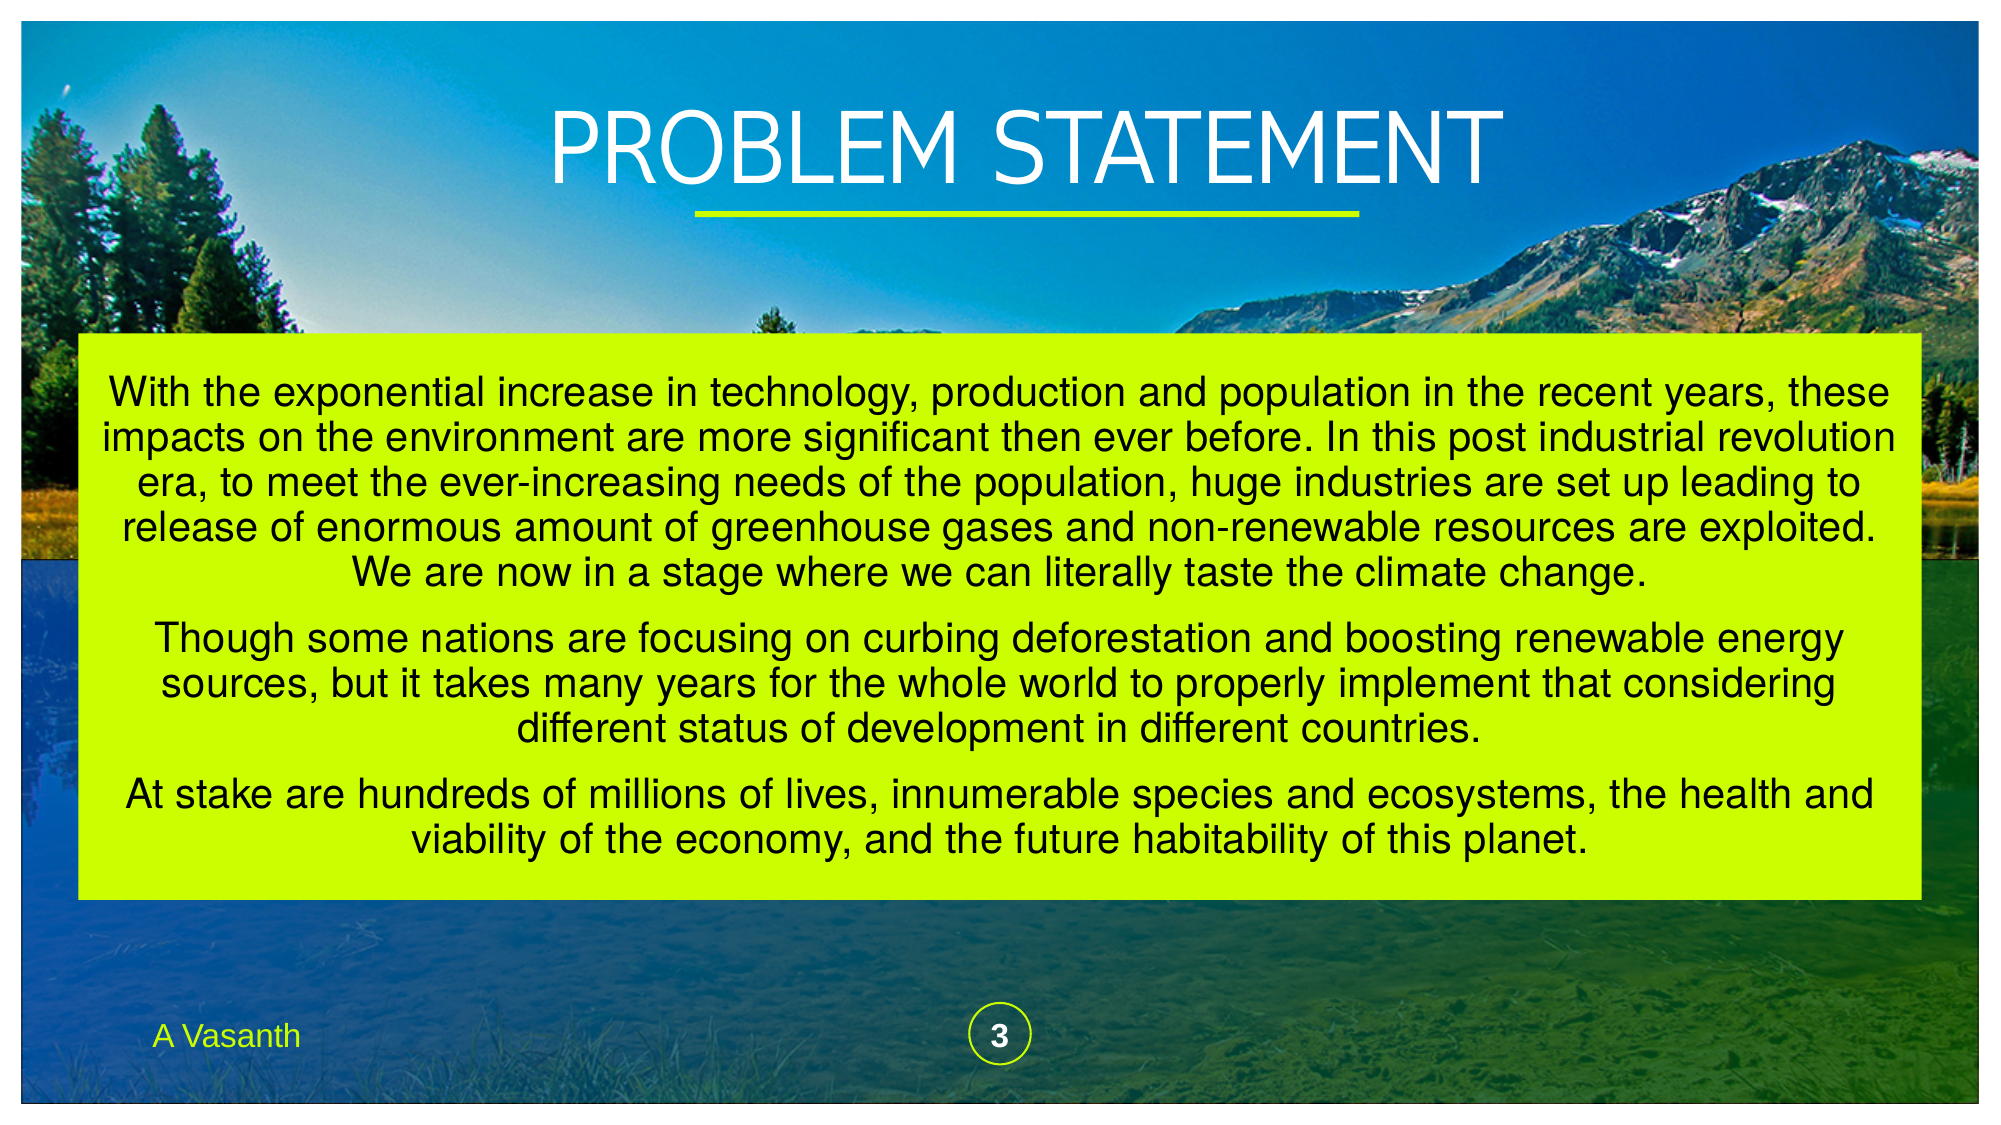

# PROBLEM STATEMENT
With the exponential increase in technology, production and population in the recent years, these impacts on the environment are more significant then ever before. In this post industrial revolution era, to meet the ever-increasing needs of the population, huge industries are set up leading to release of enormous amount of greenhouse gases and non-renewable resources are exploited. We are now in a stage where we can literally taste the climate change.
Though some nations are focusing on curbing deforestation and boosting renewable energy sources, but it takes many years for the whole world to properly implement that considering different status of development in different countries.
At stake are hundreds of millions of lives, innumerable species and ecosystems, the health and viability of the economy, and the future habitability of this planet.
A Vasanth
3